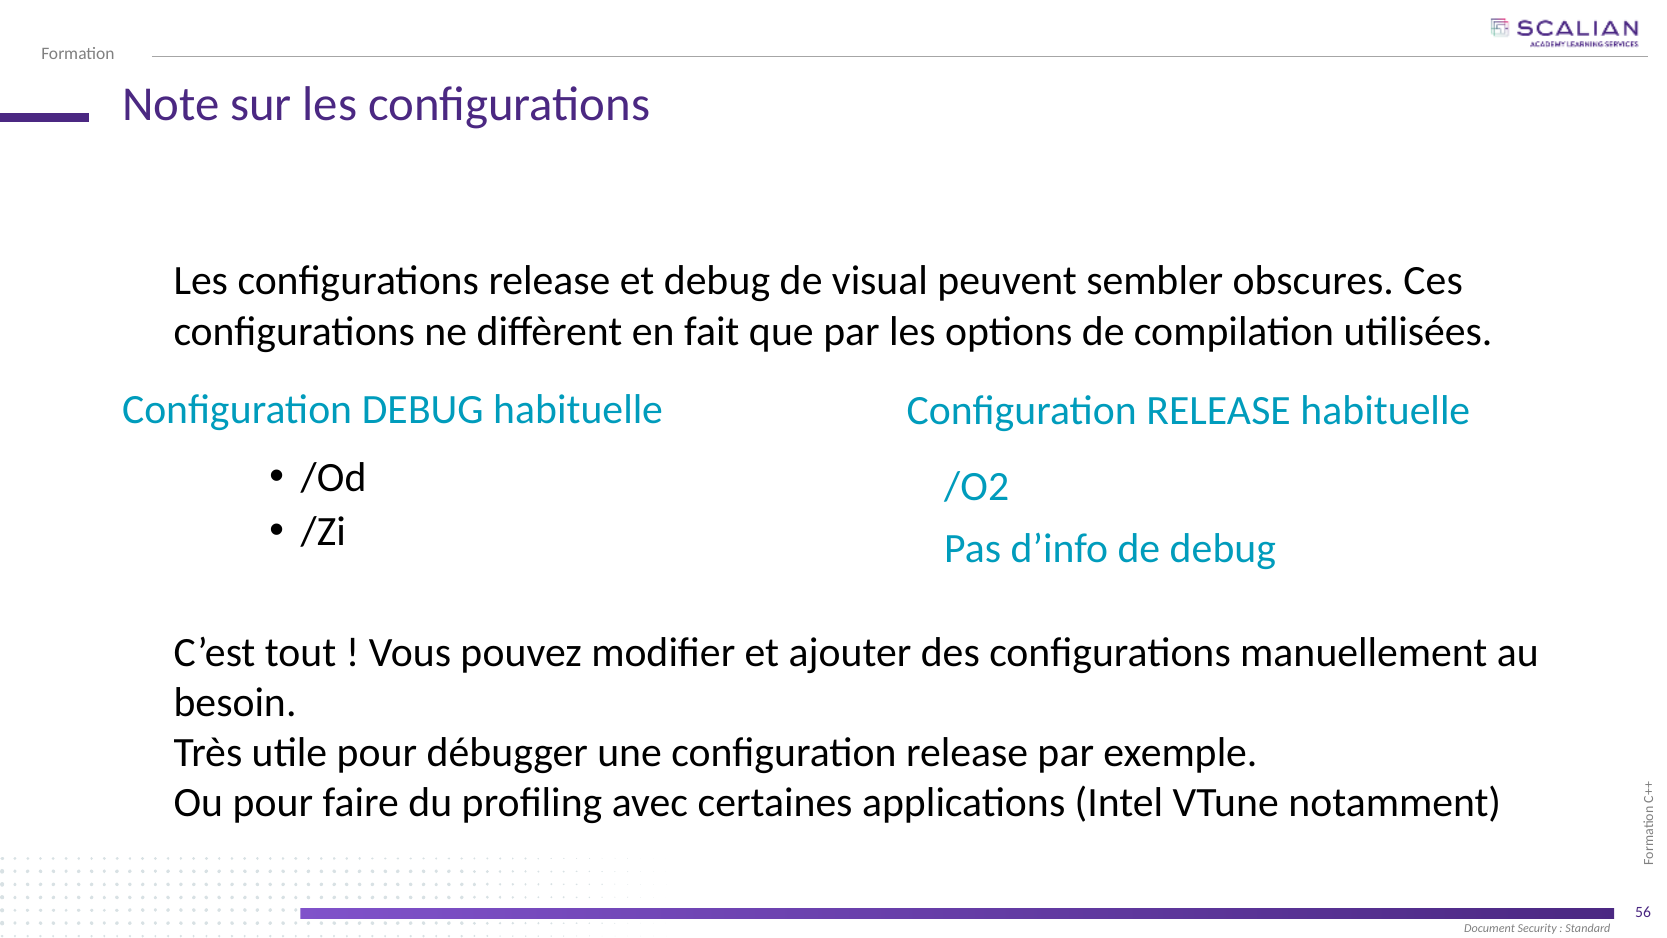

# Note sur les configurations

Les configurations release et debug de visual peuvent sembler obscures. Ces configurations ne diffèrent en fait que par les options de compilation utilisées.
Configuration DEBUG habituelle
Configuration RELEASE habituelle
/Od
/Zi
/O2
Pas d’info de debug

C’est tout ! Vous pouvez modifier et ajouter des configurations manuellement au besoin.
Très utile pour débugger une configuration release par exemple.
Ou pour faire du profiling avec certaines applications (Intel VTune notamment)